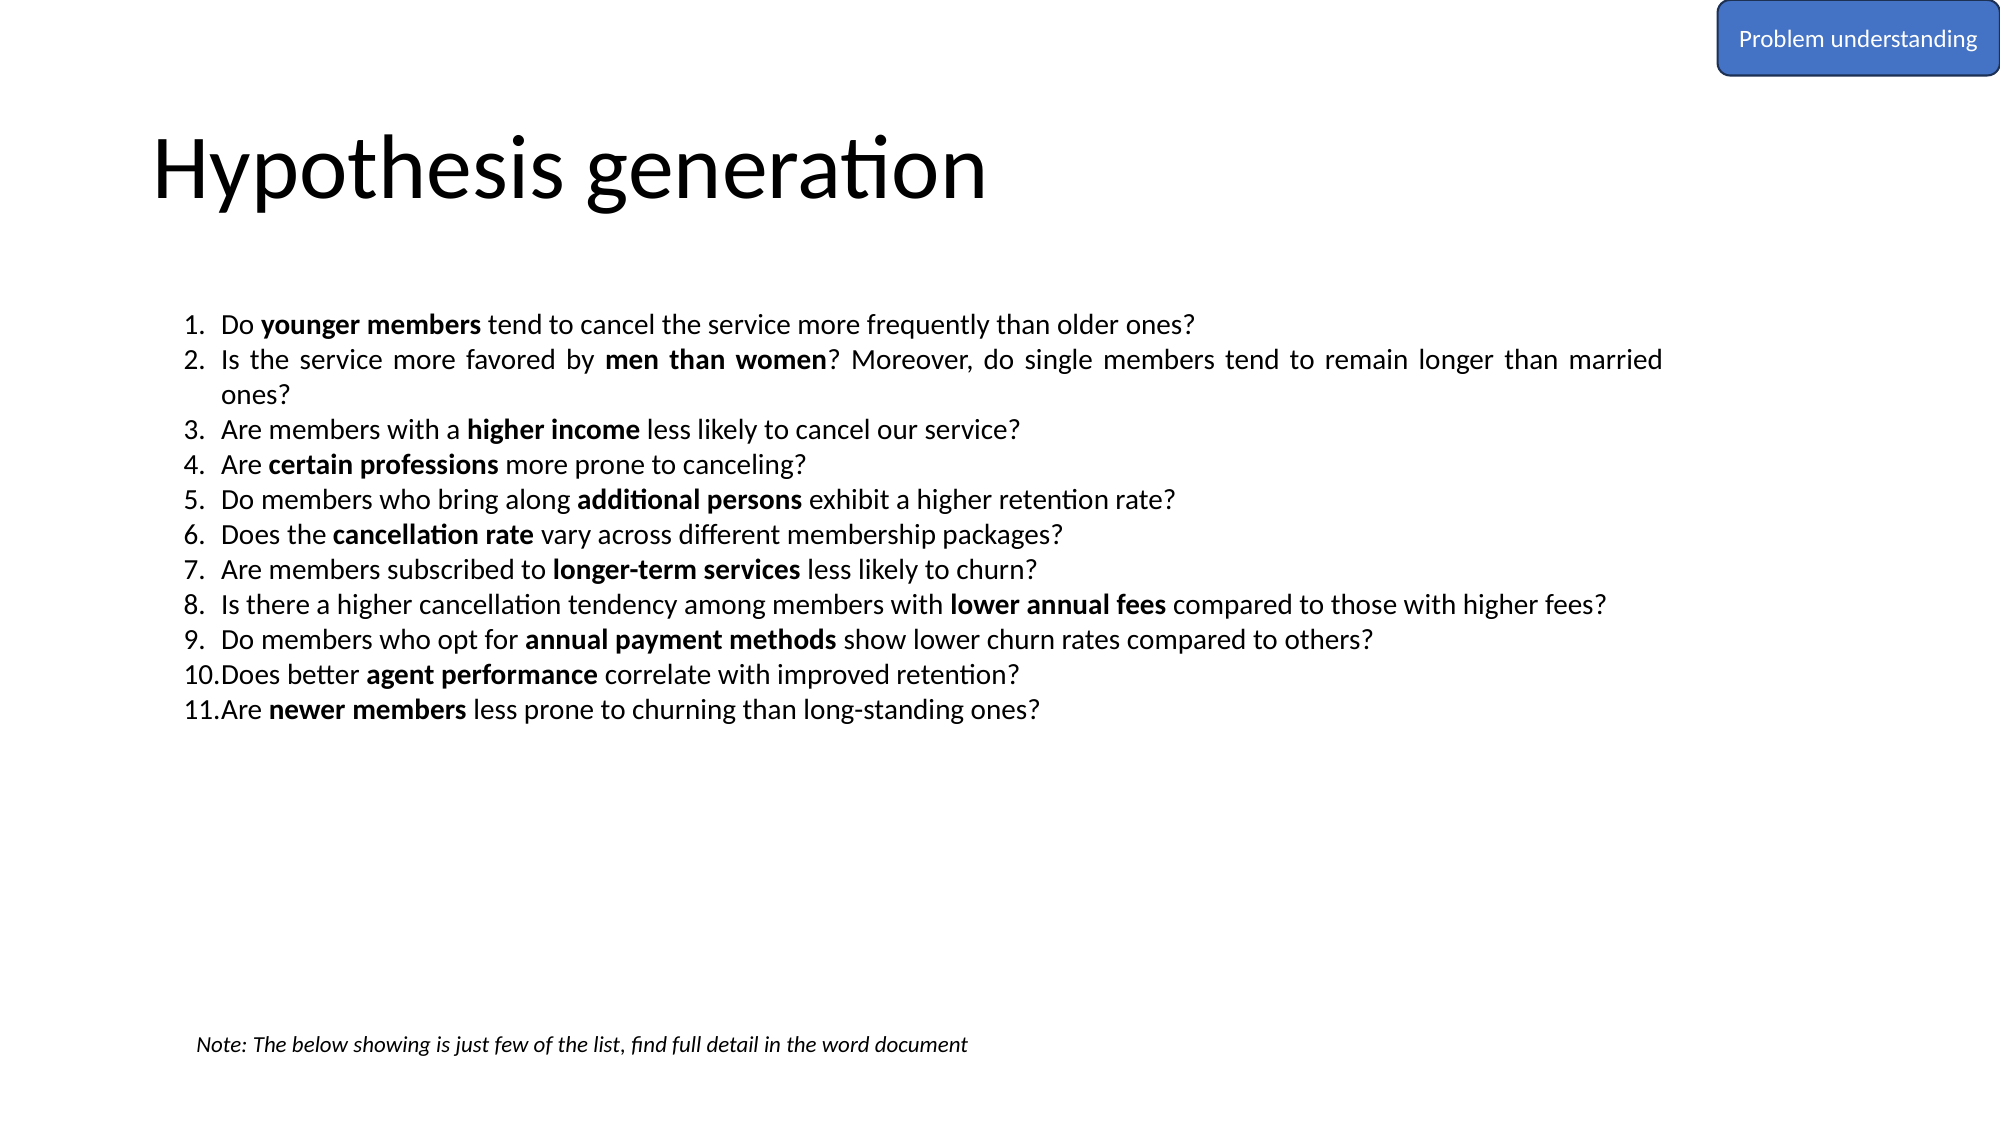

Problem understanding
# Hypothesis generation
Do younger members tend to cancel the service more frequently than older ones?
Is the service more favored by men than women? Moreover, do single members tend to remain longer than married ones?
Are members with a higher income less likely to cancel our service?
Are certain professions more prone to canceling?
Do members who bring along additional persons exhibit a higher retention rate?
Does the cancellation rate vary across different membership packages?
Are members subscribed to longer-term services less likely to churn?
Is there a higher cancellation tendency among members with lower annual fees compared to those with higher fees?
Do members who opt for annual payment methods show lower churn rates compared to others?
Does better agent performance correlate with improved retention?
Are newer members less prone to churning than long-standing ones?
Note: The below showing is just few of the list, find full detail in the word document